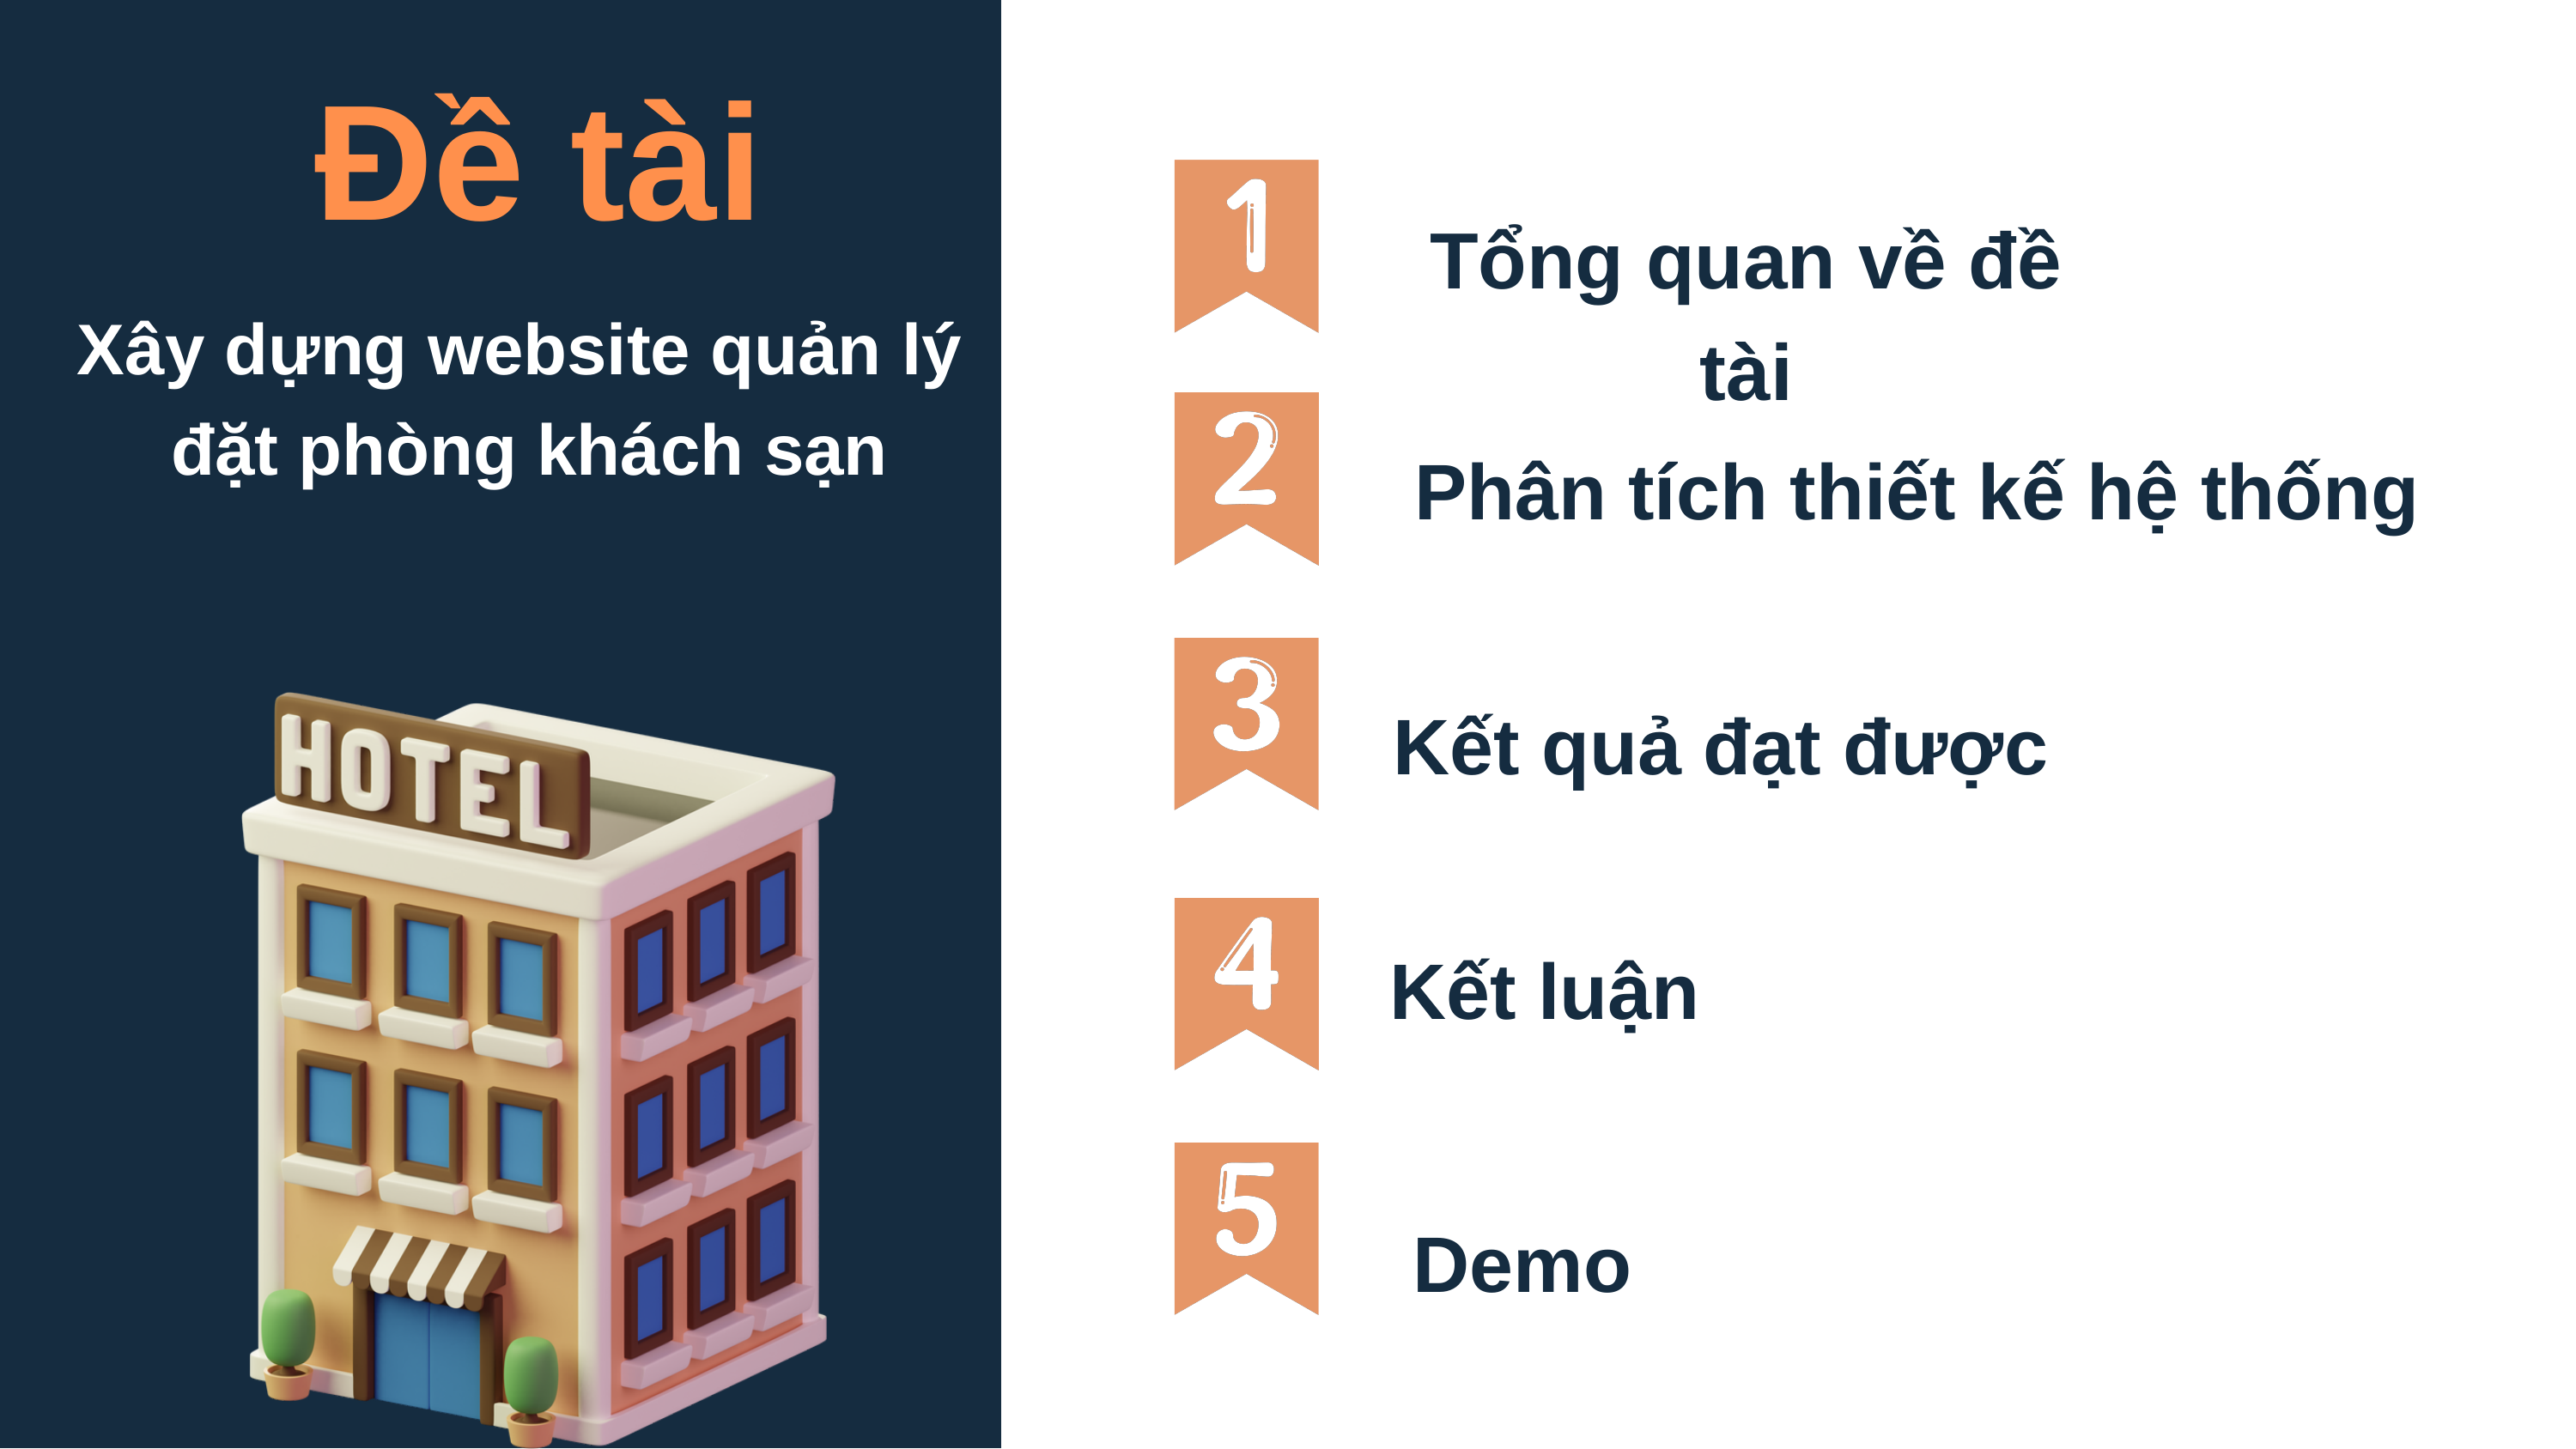

Đề tài

Tổng quan về đề tài
Xây dựng website quản lý
 đặt phòng khách sạn

Phân tích thiết kế hệ thống

Kết quả đạt được

Kết luận

Demo